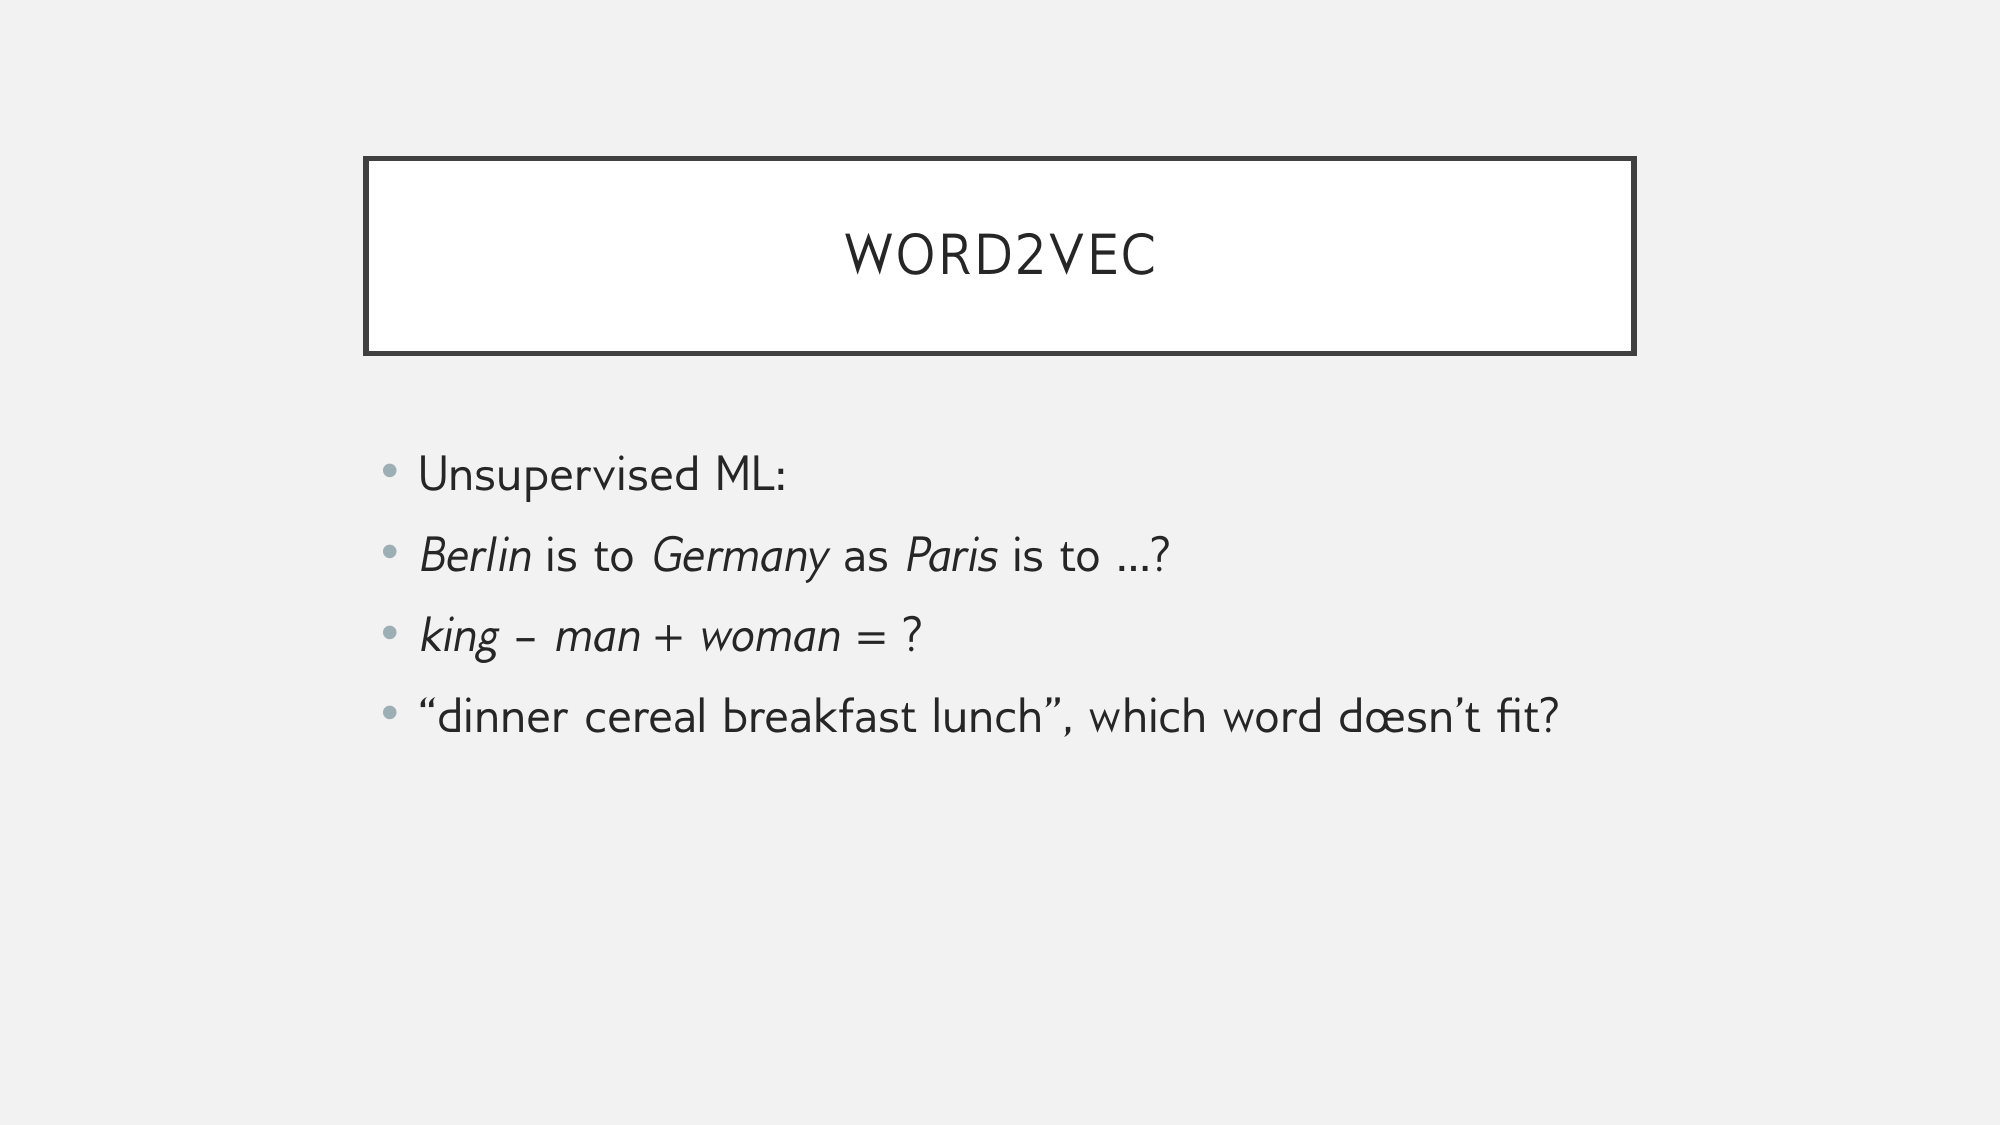

# Word2vec
Unsupervised ML:
Berlin is to Germany as Paris is to …?
king – man + woman = ?
“dinner cereal breakfast lunch”, which word doesn’t fit?